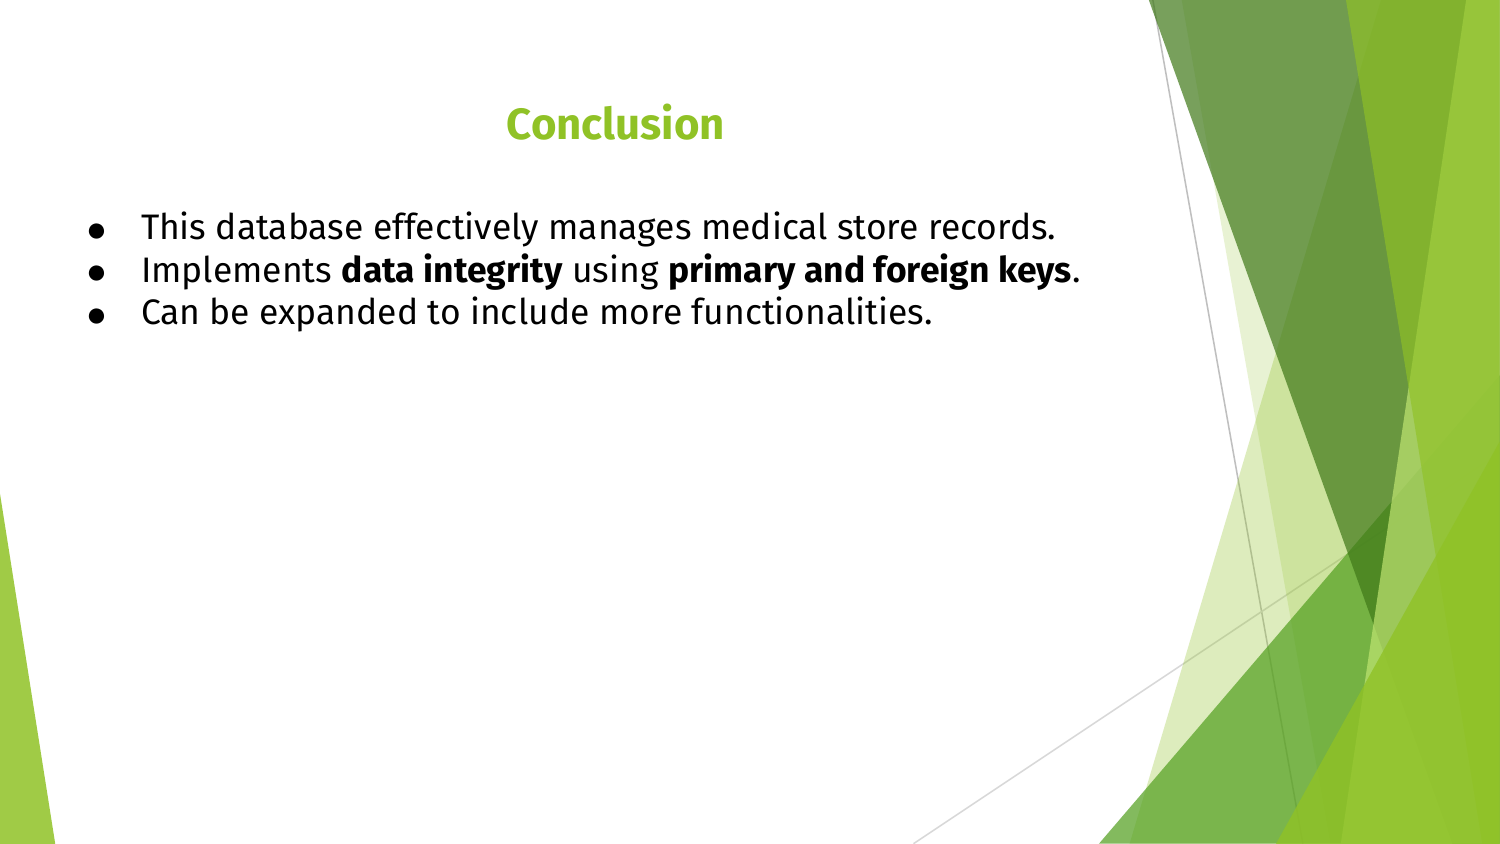

# Conclusion

This database effectively manages medical store records.
Implements data integrity using primary and foreign keys.
Can be expanded to include more functionalities.